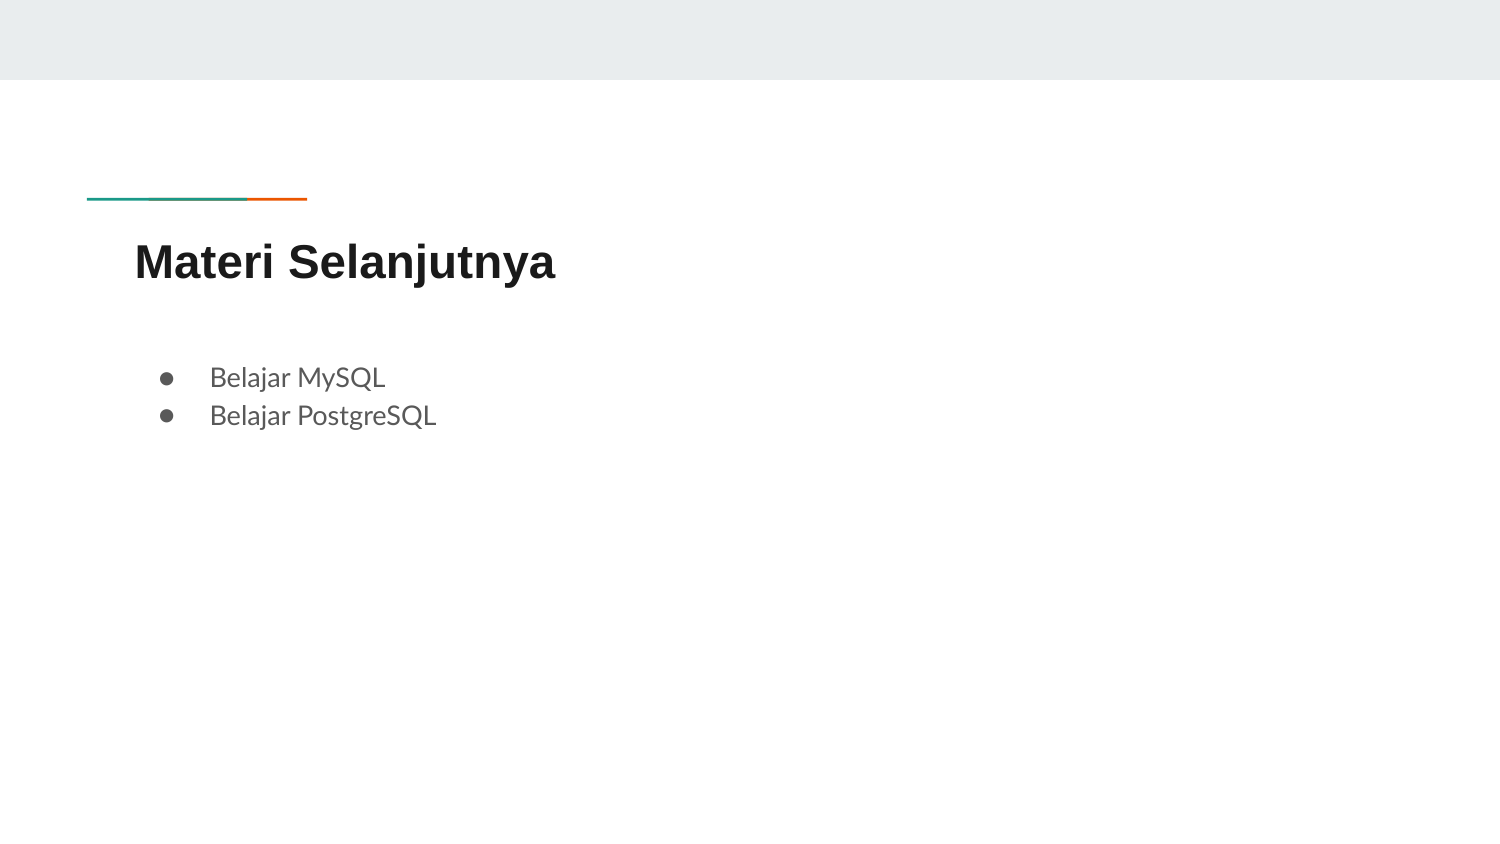

# Materi Selanjutnya
Belajar MySQL
Belajar PostgreSQL